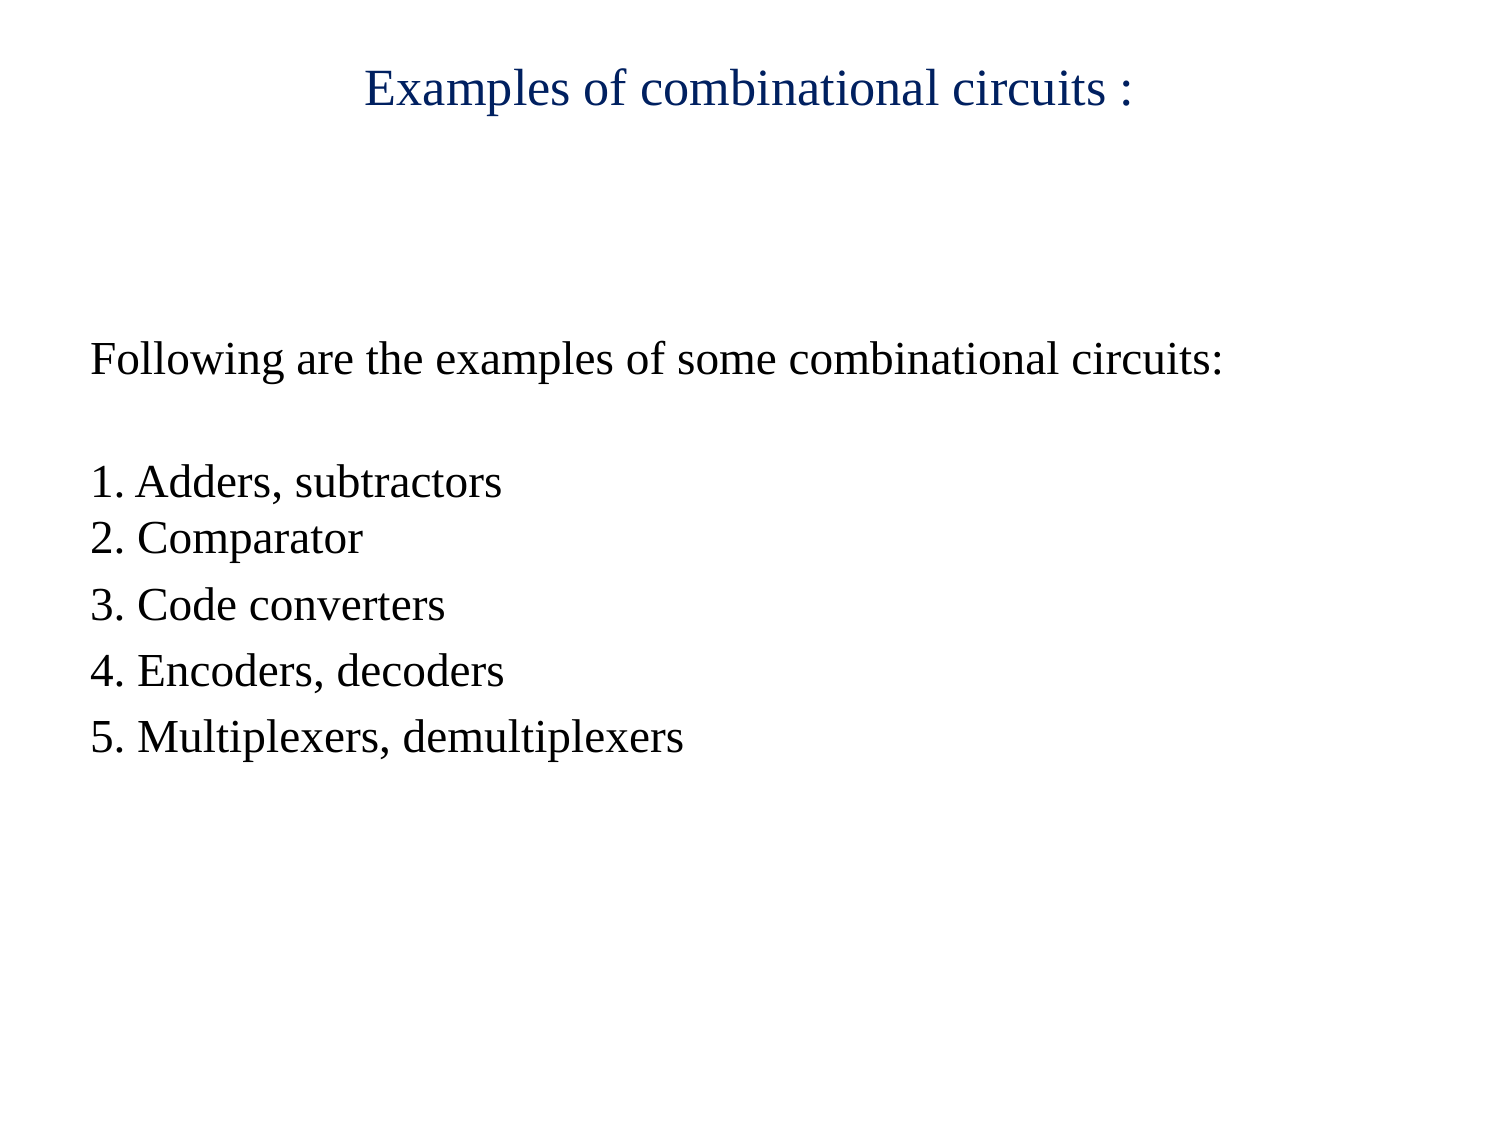

# Examples of combinational circuits :
Following are the examples of some combinational circuits:
1. Adders, subtractors
2. Comparator
3. Code converters
4. Encoders, decoders
5. Multiplexers, demultiplexers